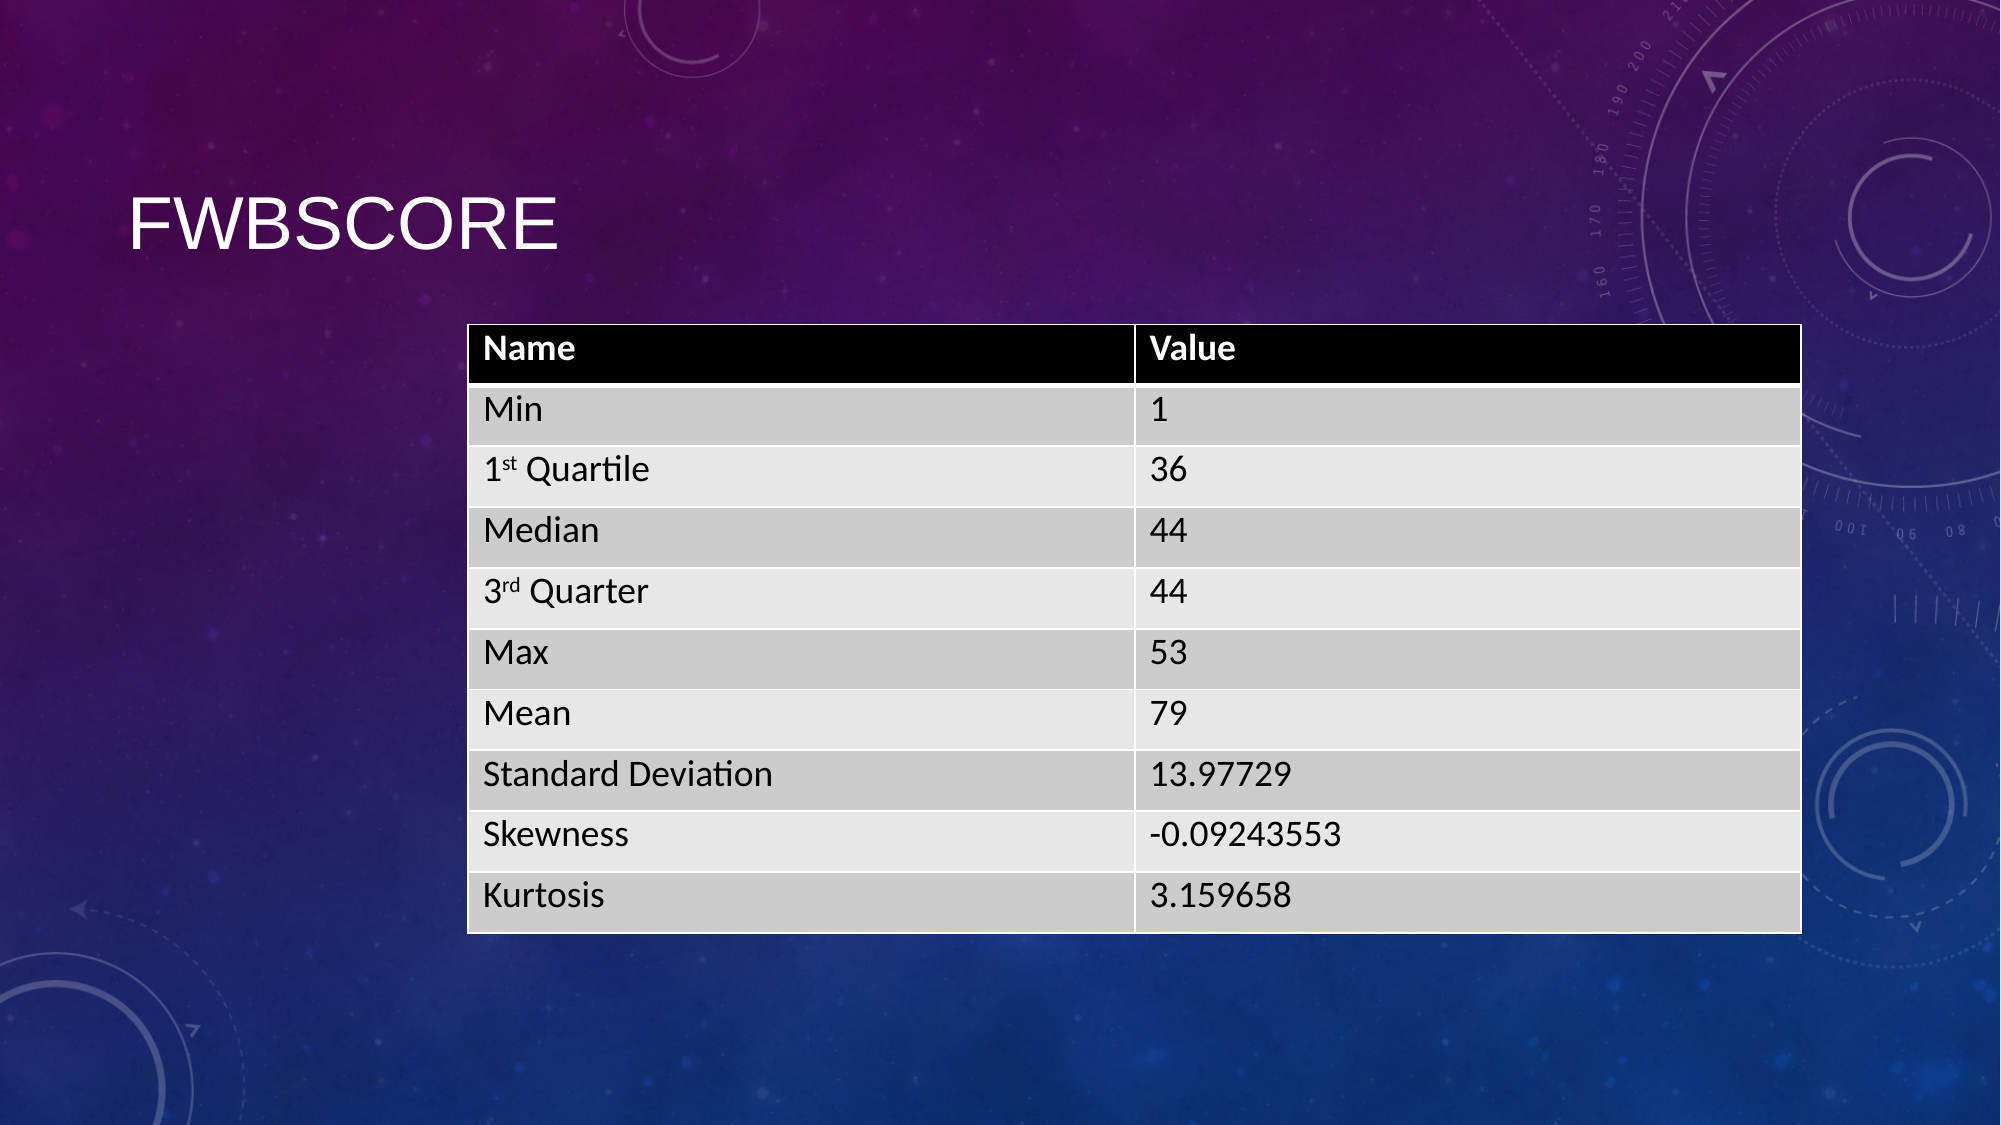

# FWBscore
| Name | Value |
| --- | --- |
| Min | 1 |
| 1st Quartile | 36 |
| Median | 44 |
| 3rd Quarter | 44 |
| Max | 53 |
| Mean | 79 |
| Standard Deviation | 13.97729 |
| Skewness | -0.09243553 |
| Kurtosis | 3.159658 |